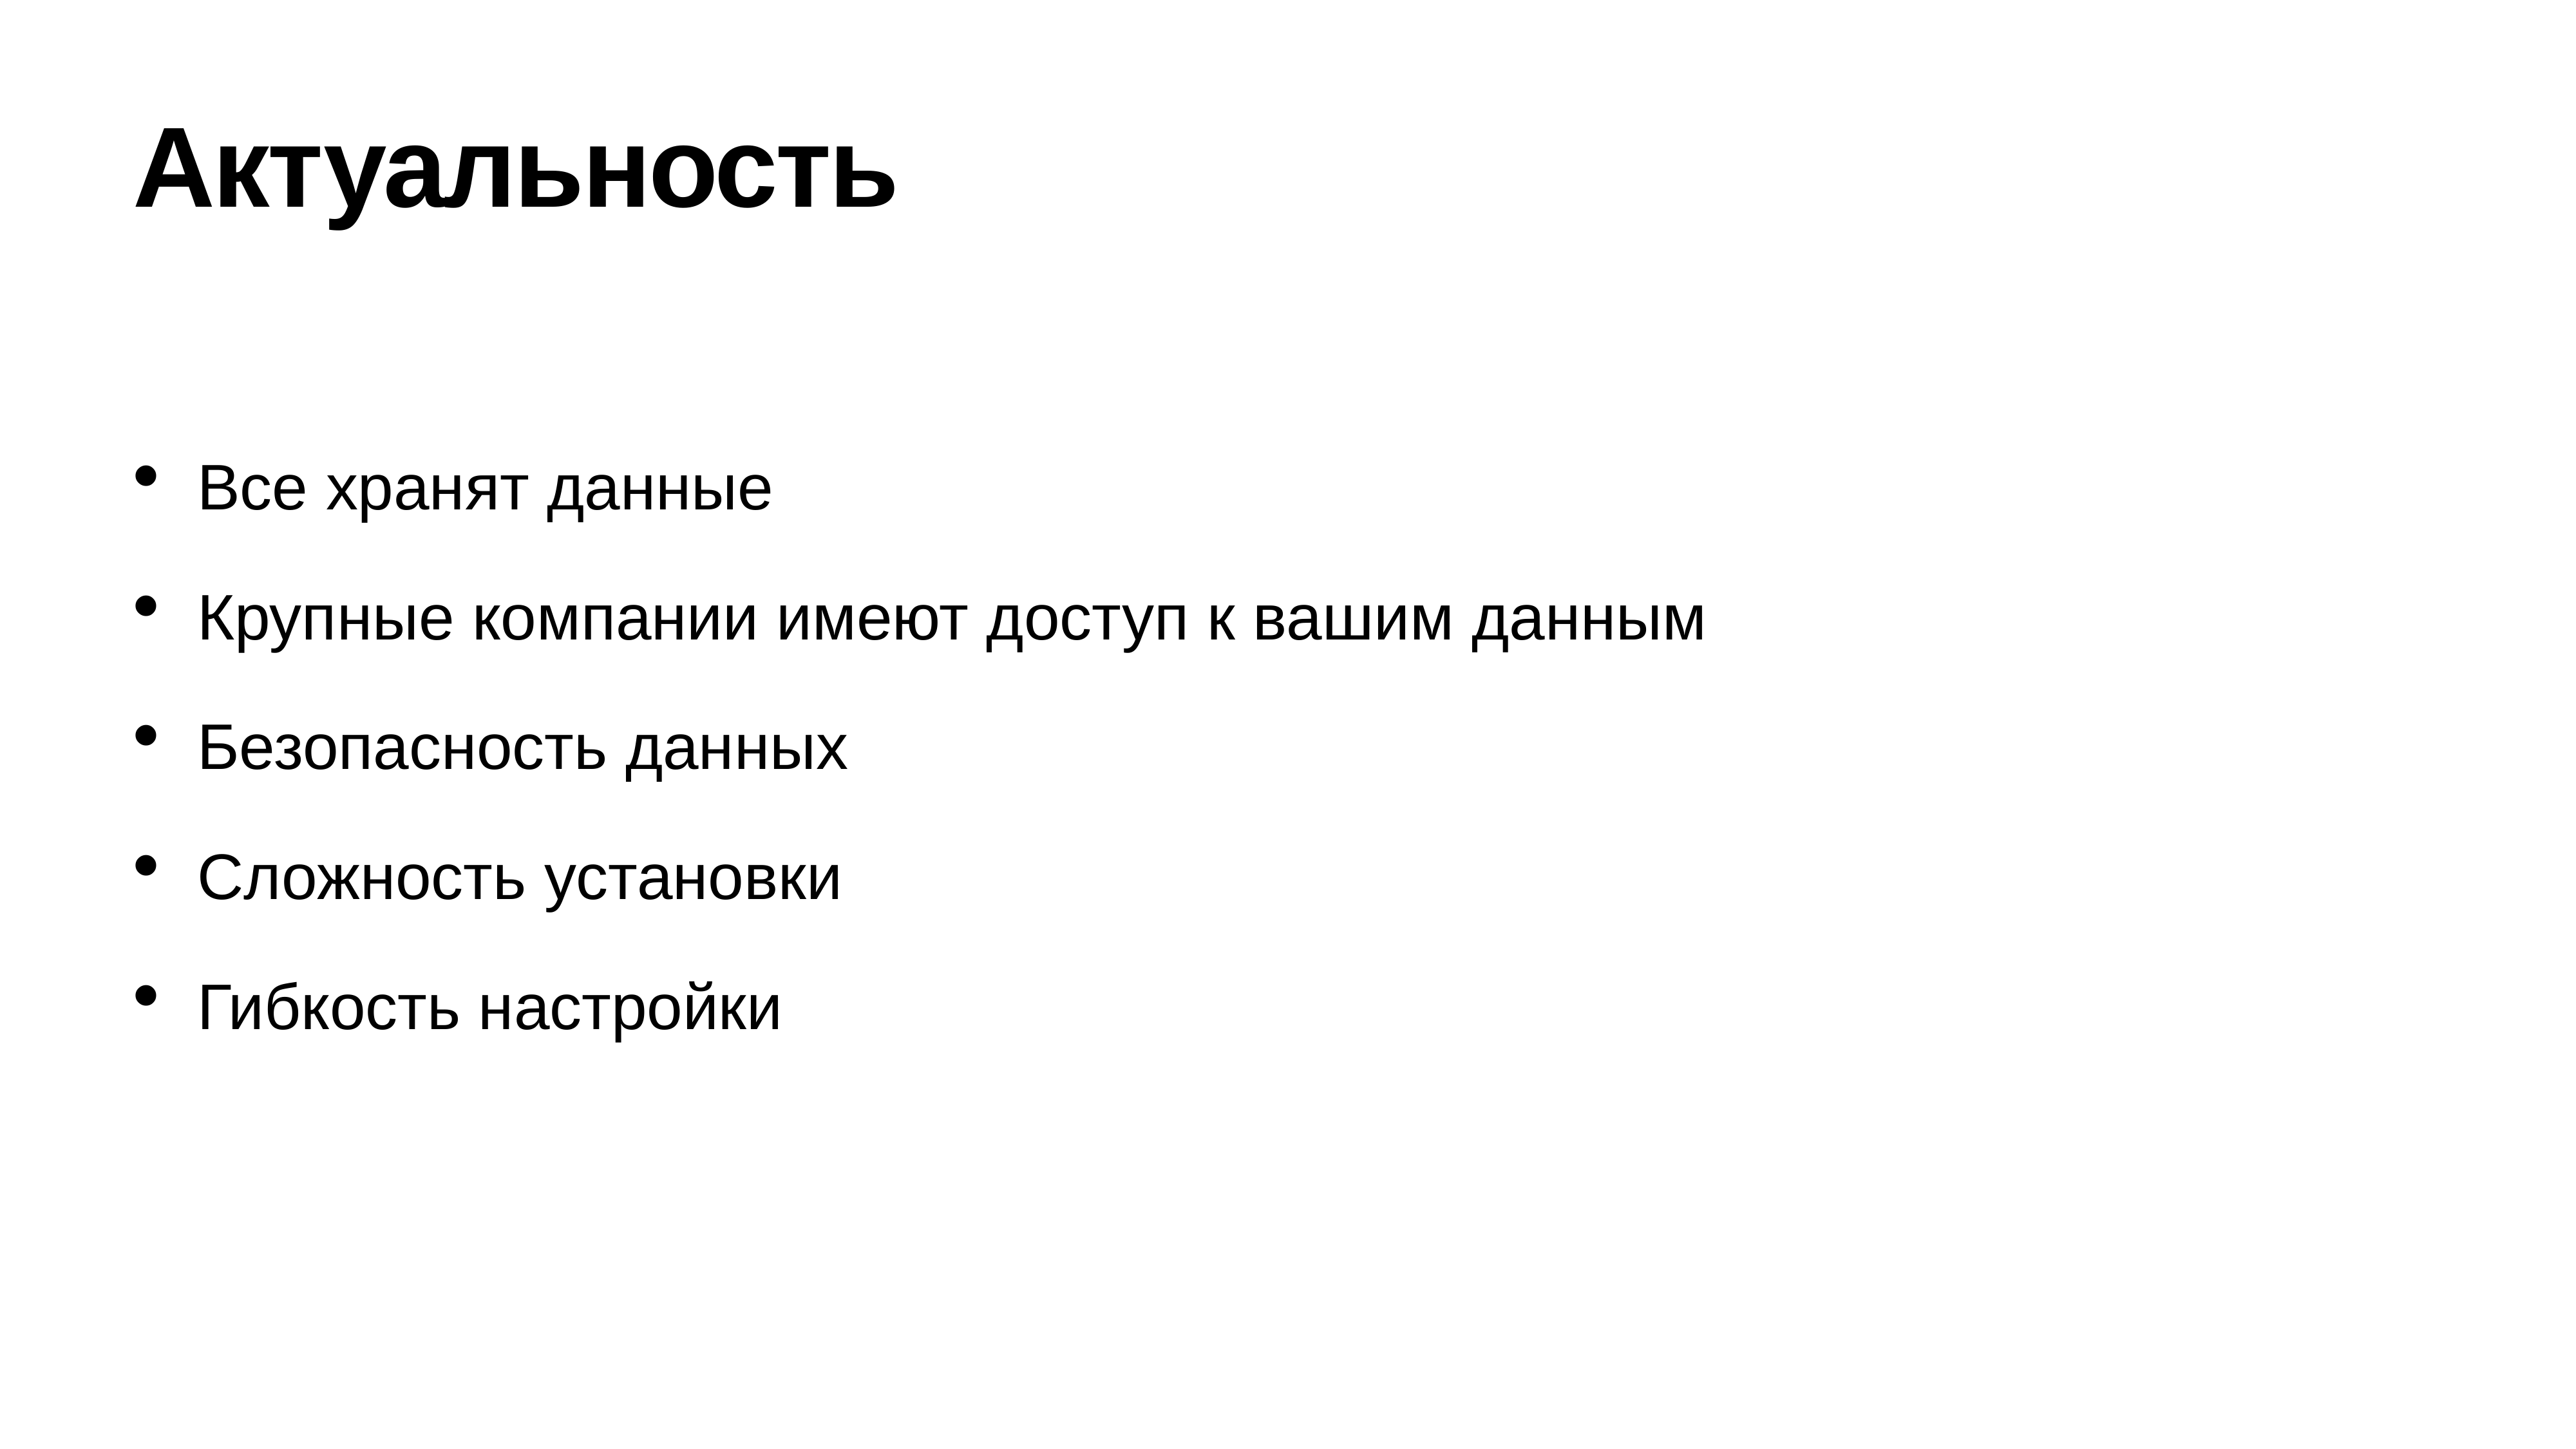

# Актуальность

Все хранят данные
Крупные компании имеют доступ к вашим данным
Безопасность данных
Сложность установки
Гибкость настройки